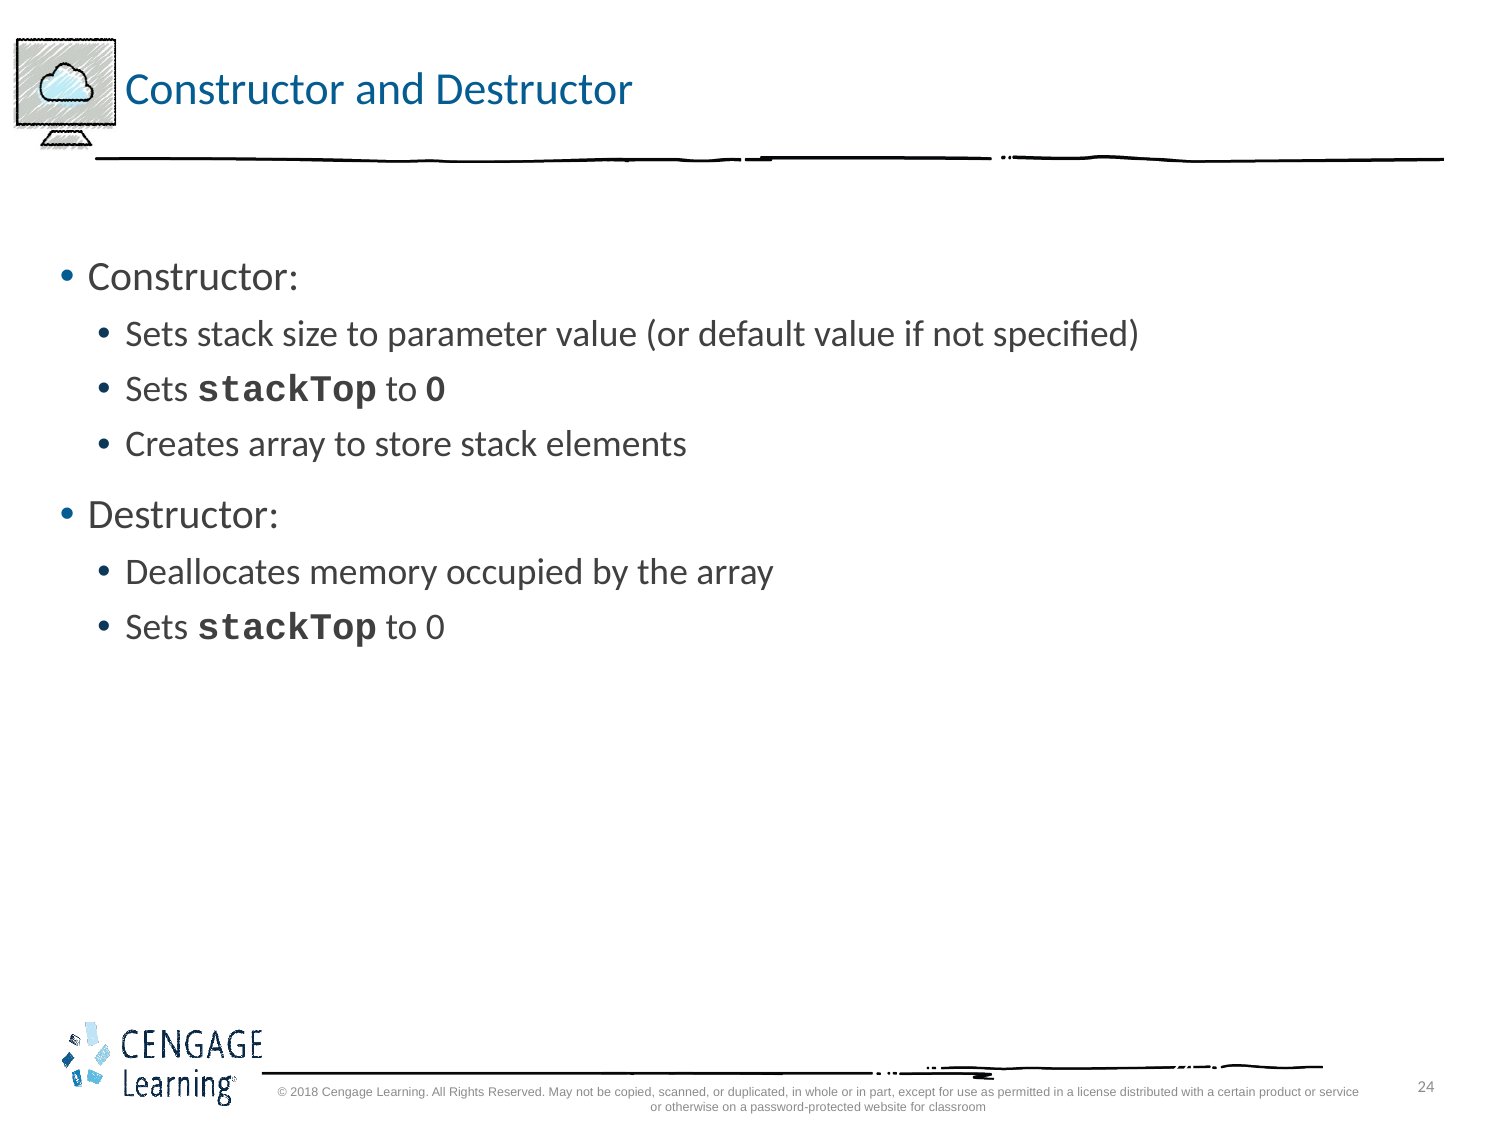

# Constructor and Destructor
Constructor:
Sets stack size to parameter value (or default value if not specified)
Sets stackTop to 0
Creates array to store stack elements
Destructor:
Deallocates memory occupied by the array
Sets stackTop to 0
24
© 2018 Cengage Learning. All Rights Reserved. May not be copied, scanned, or duplicated, in whole or in part, except for use as permitted in a license distributed with a certain product or service or otherwise on a password-protected website for classroom